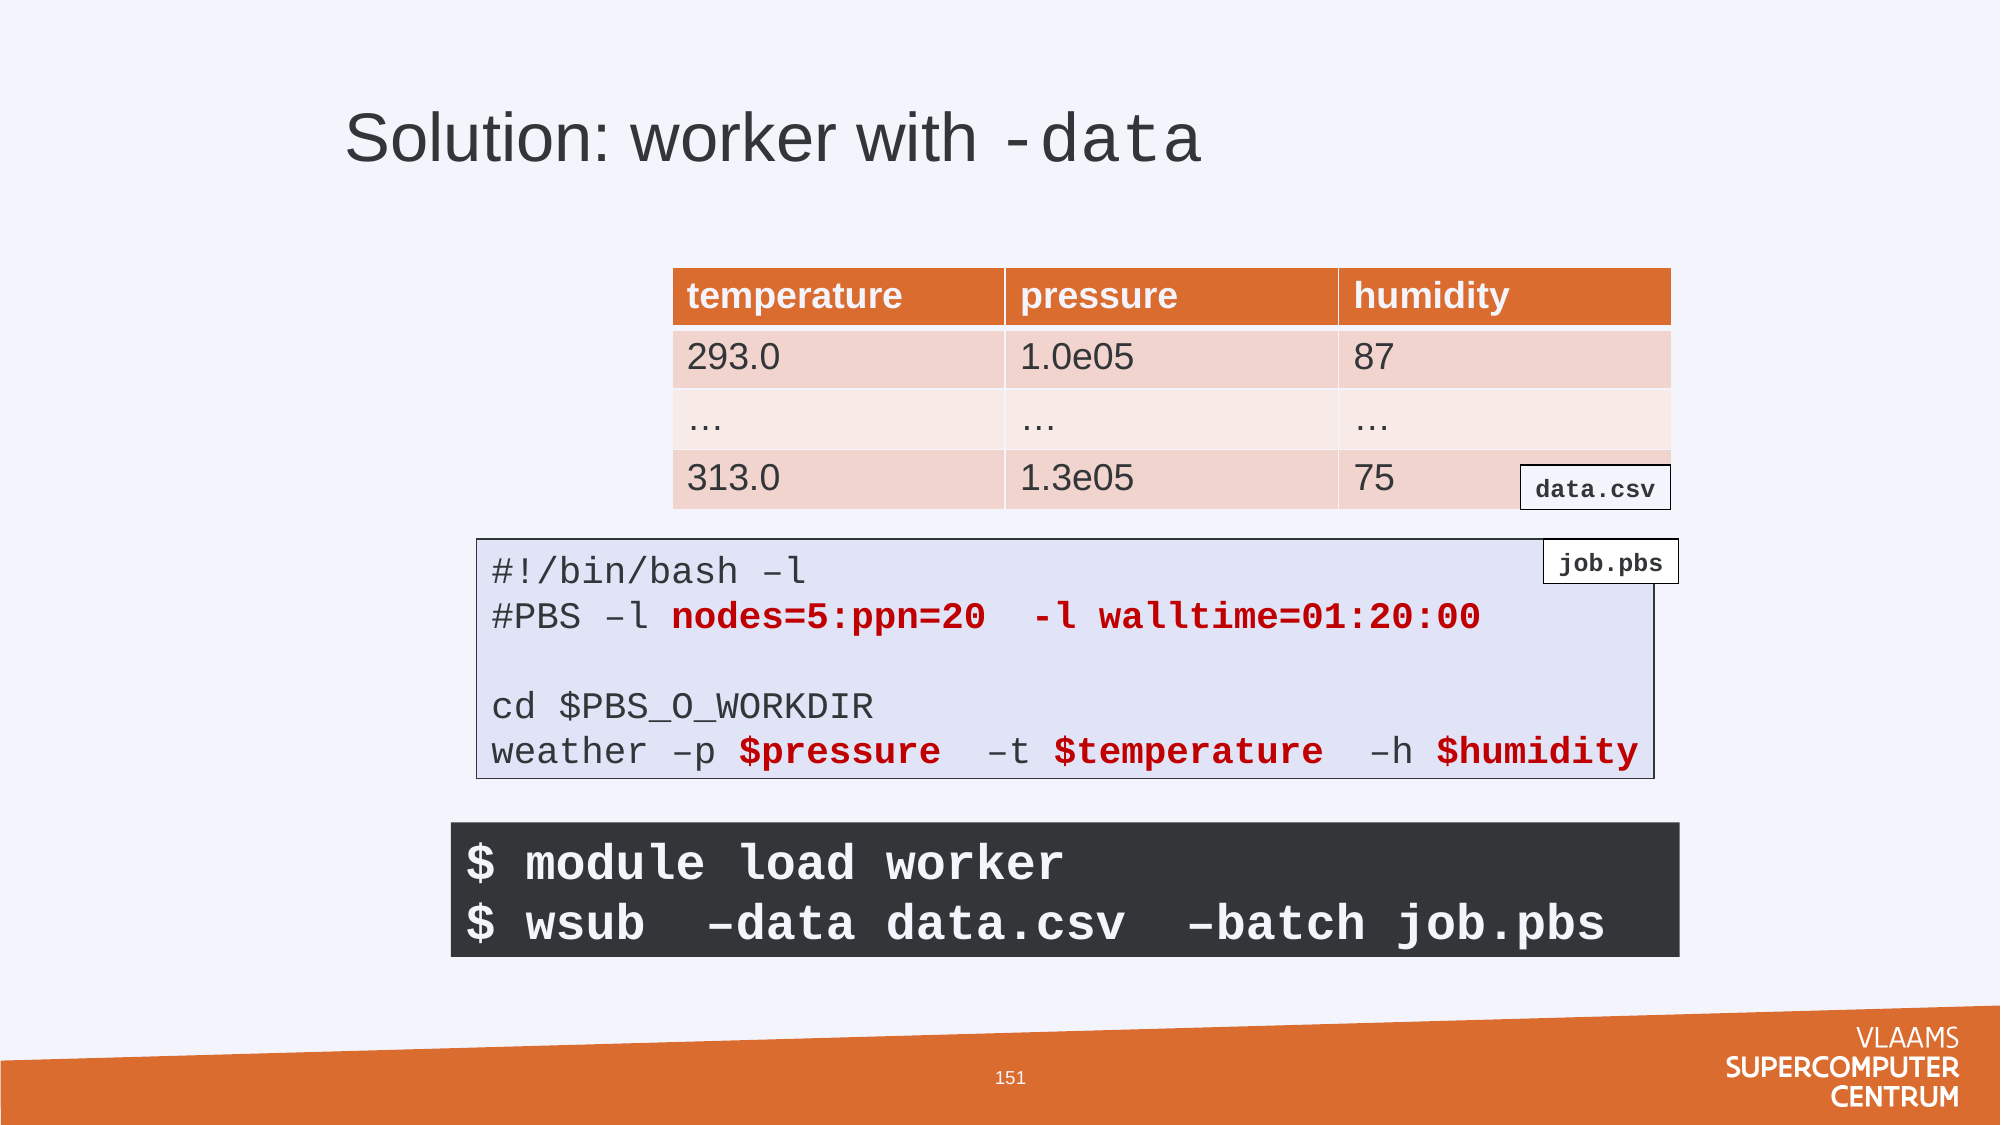

# Solution: worker with -data
| temperature | pressure | humidity |
| --- | --- | --- |
| 293.0 | 1.0e05 | 87 |
| … | … | … |
| 313.0 | 1.3e05 | 75 |
data.csv
#!/bin/bash –l
#PBS –l nodes=5:ppn=20  -l walltime=01:20:00

cd $PBS_O_WORKDIR
weather –p $pressure  –t $temperature  –h $humidity
job.pbs
$ module load worker
$ wsub  –data data.csv  –batch job.pbs
151